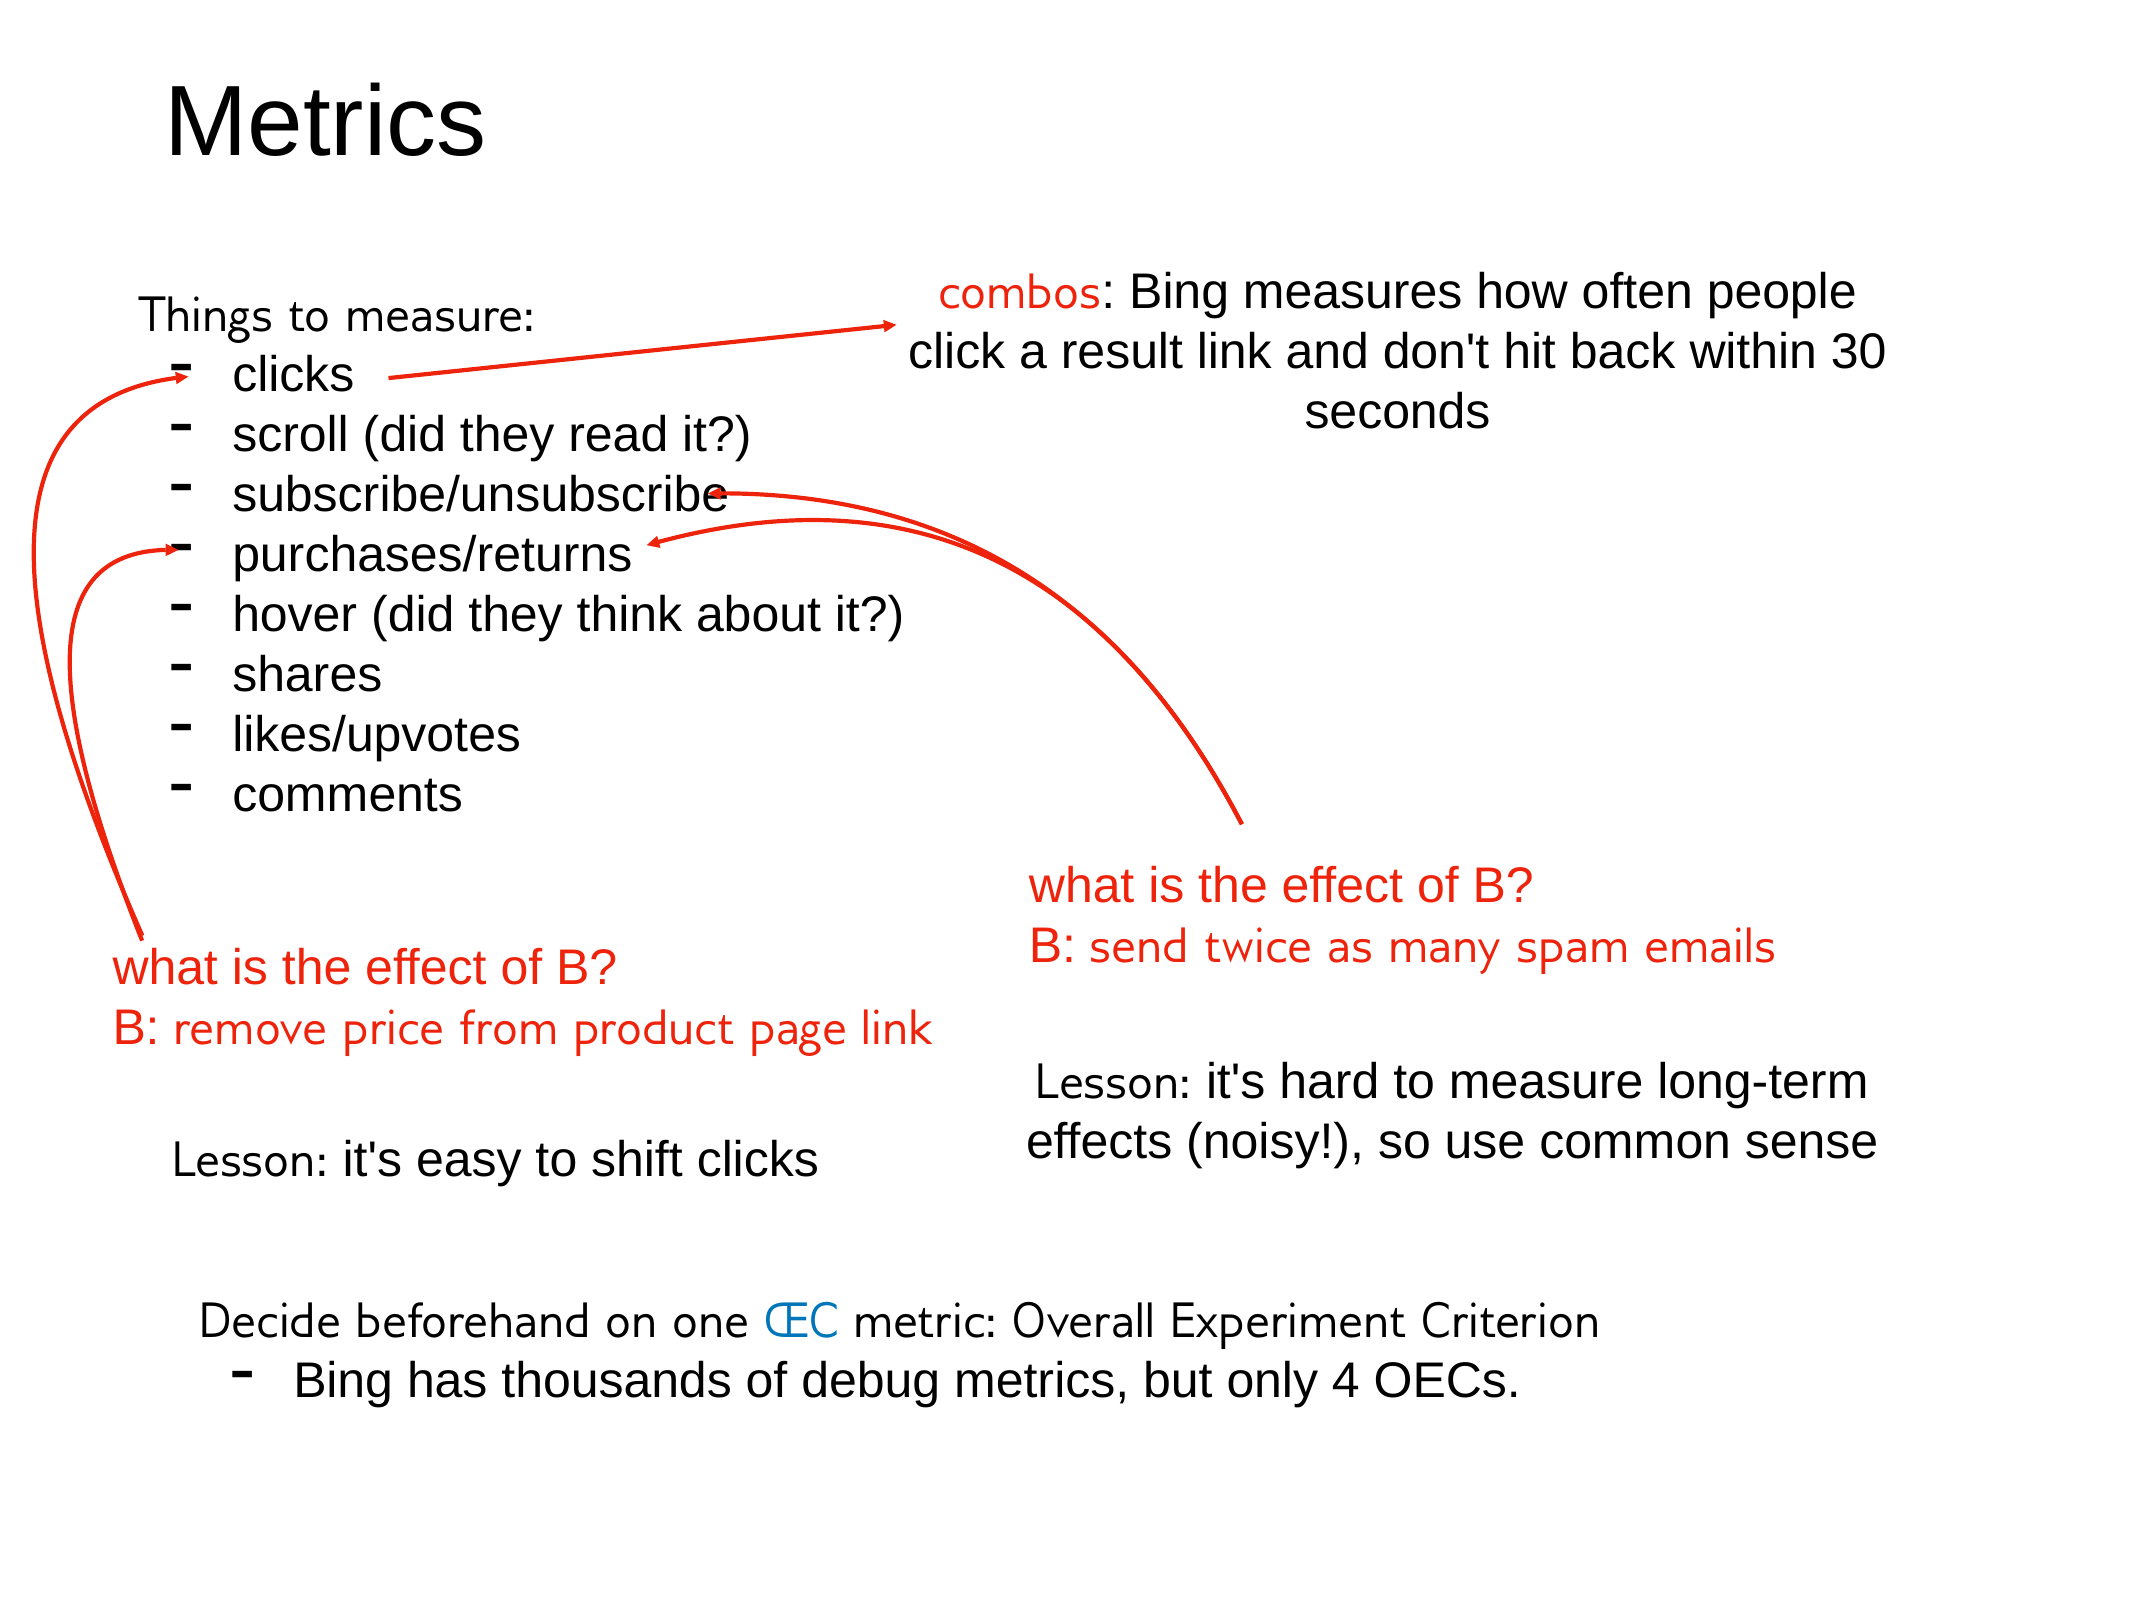

# Metrics
Things to measure:
clicks
scroll (did they read it?)
subscribe/unsubscribe
purchases/returns
hover (did they think about it?)
shares
likes/upvotes
comments
combos: Bing measures how often people click a result link and don't hit back within 30 seconds

what is the effect of B?
B: send twice as many spam emails
what is the effect of B?
B: remove price from product page link
Lesson: it's hard to measure long-term
effects (noisy!), so use common sense
Lesson: it's easy to shift clicks
Decide beforehand on one OEC metric: Overall Experiment Criterion
Bing has thousands of debug metrics, but only 4 OECs.